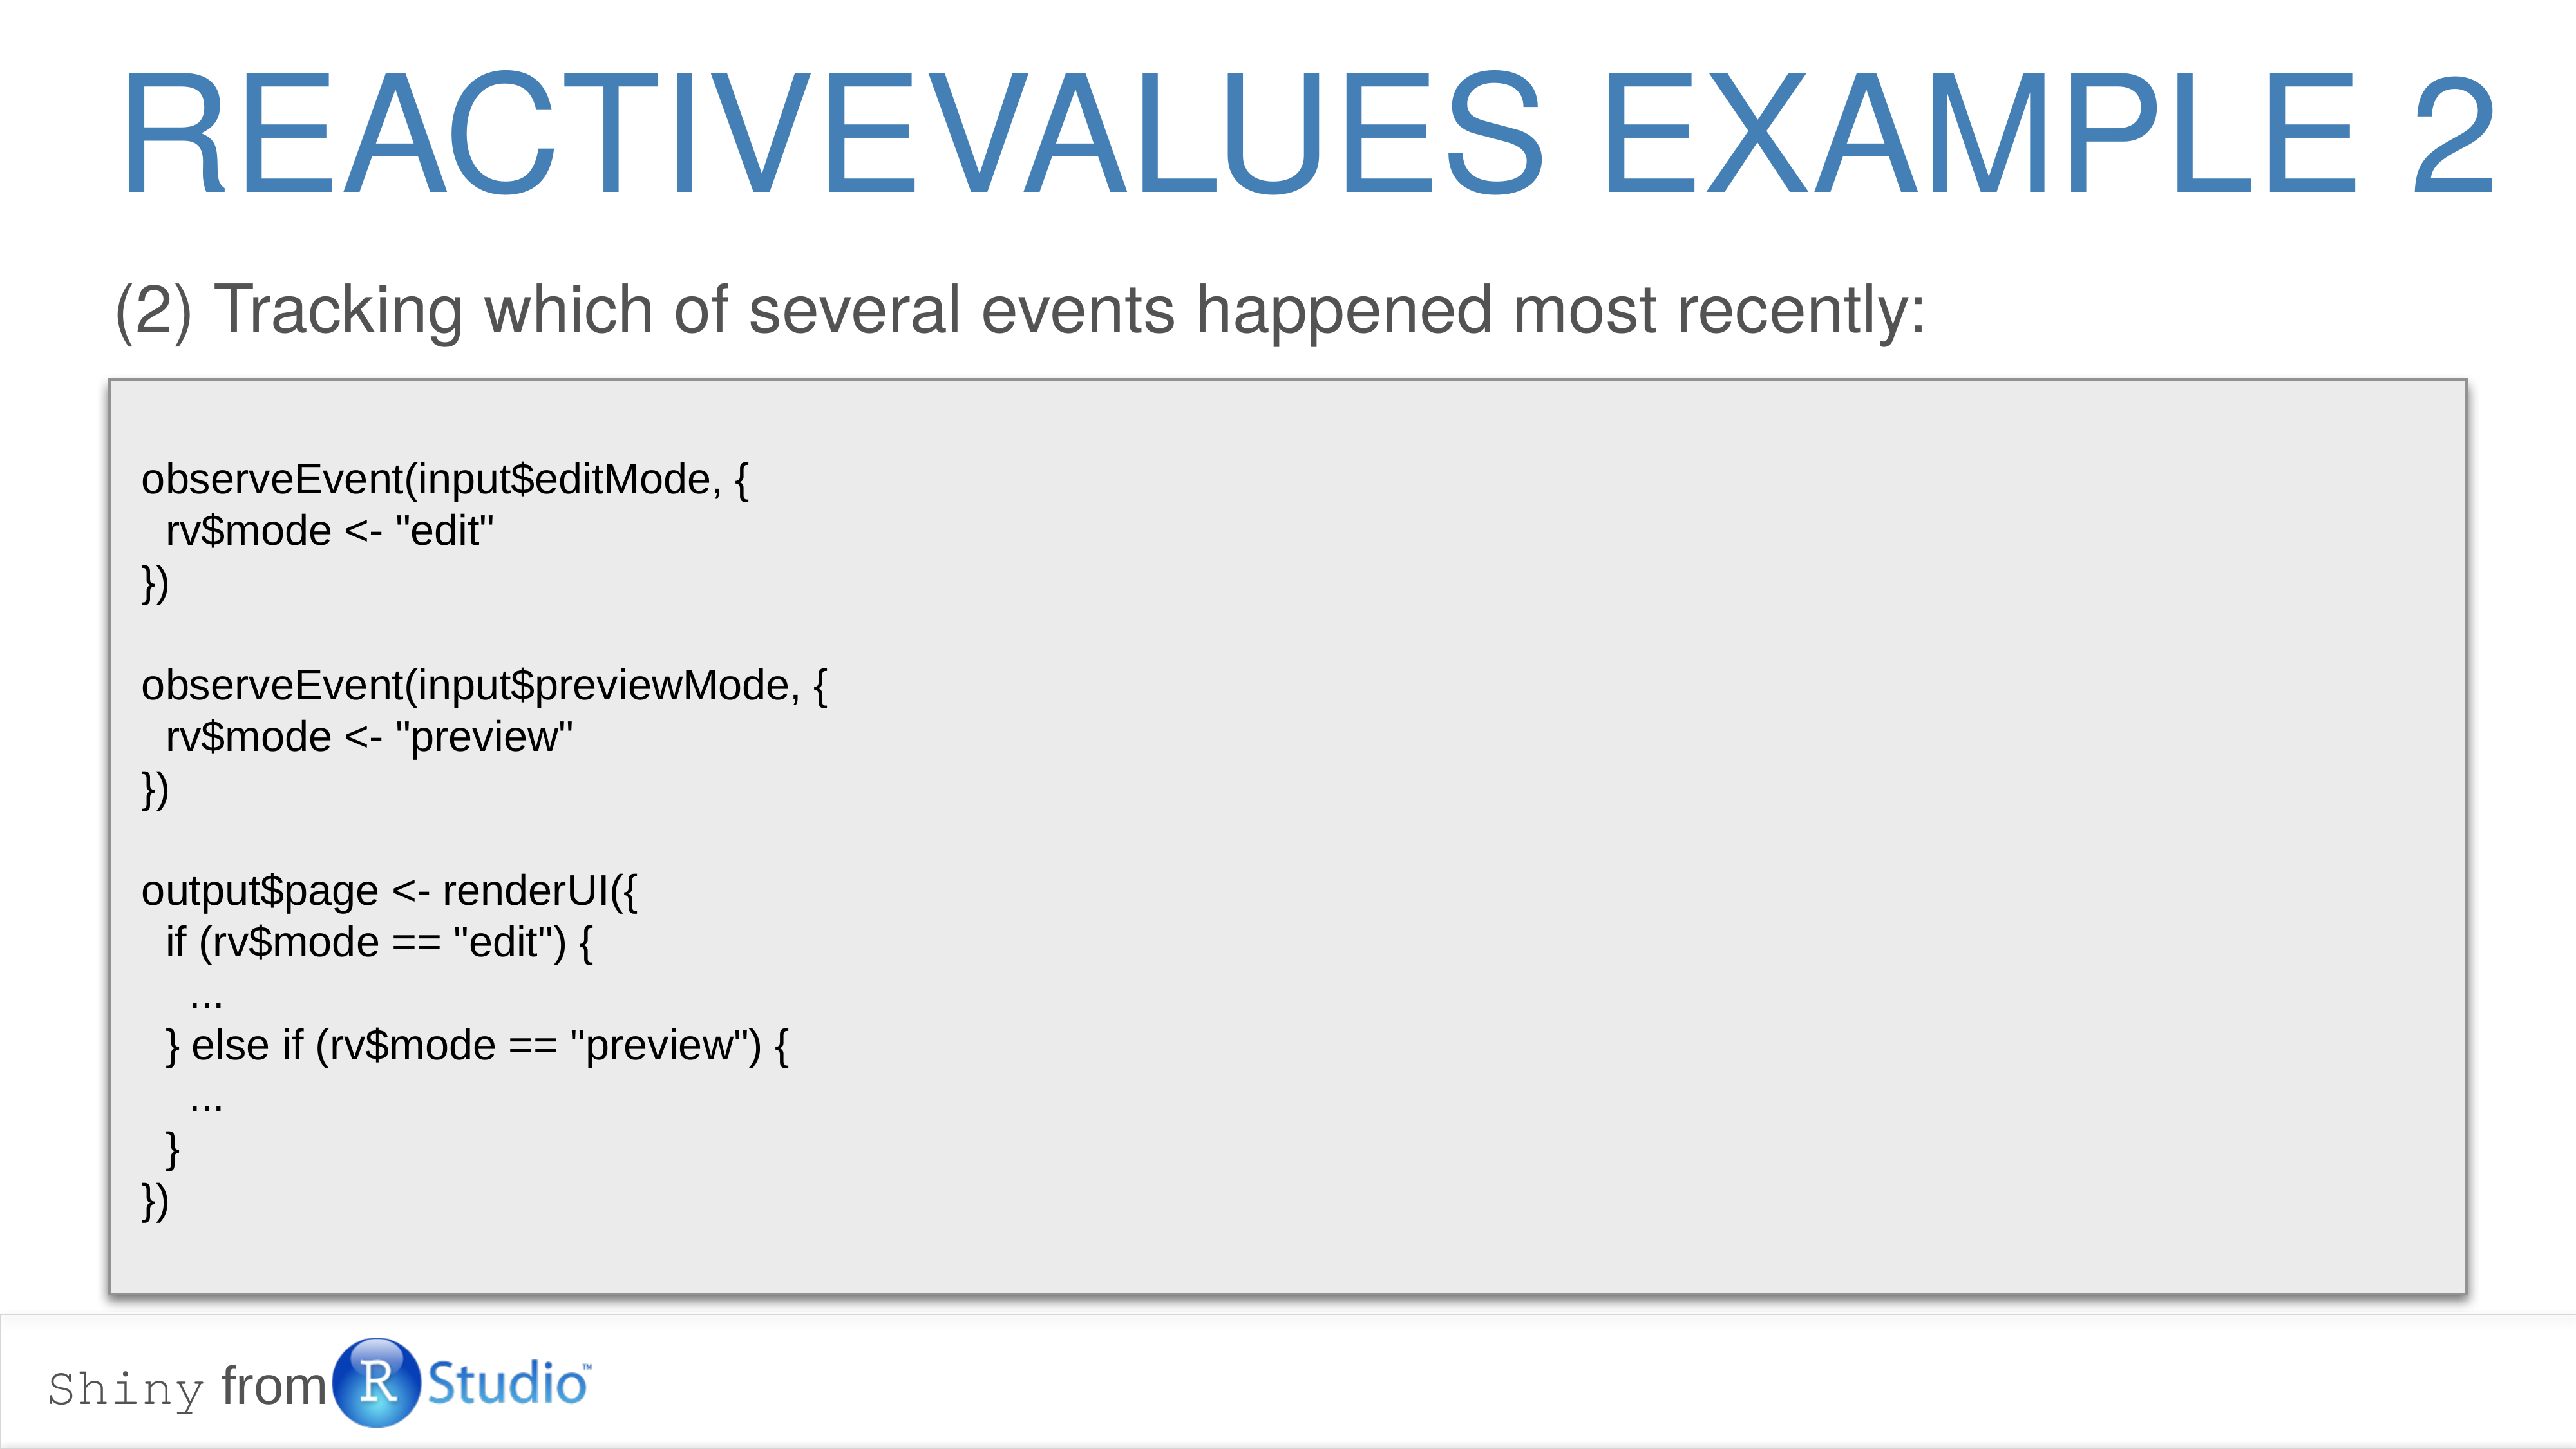

reactivevalues example 2
(2) Tracking which of several events happened most recently:

observeEvent(input$editMode, {
  rv$mode <- "edit"
})

observeEvent(input$previewMode, {
  rv$mode <- "preview"
})

output$page <- renderUI({
  if (rv$mode == "edit") {
    ...
  } else if (rv$mode == "preview") {
    ...
  }
})